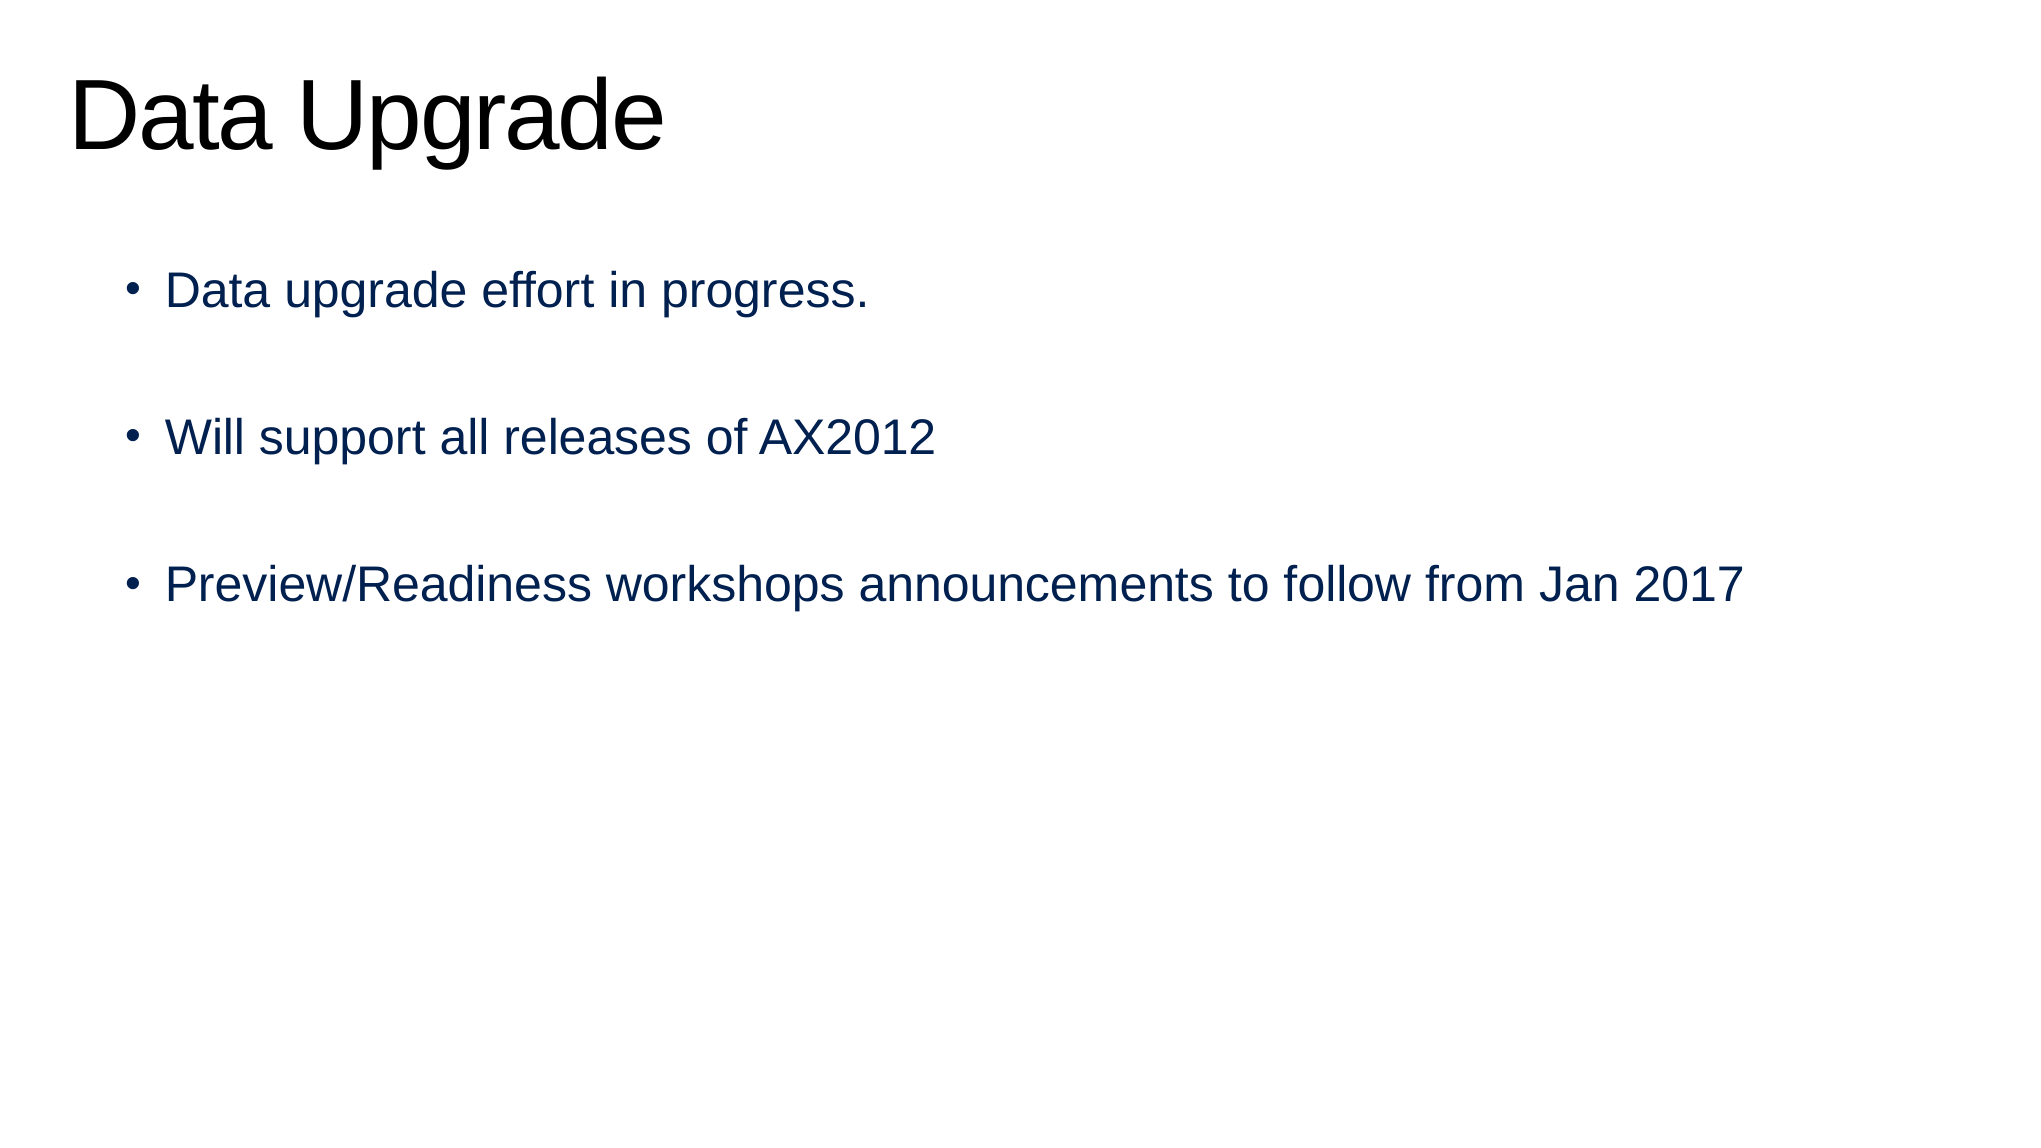

# Data Upgrade

Data upgrade effort in progress.

Will support all releases of AX2012

Preview/Readiness workshops announcements to follow from Jan 2017